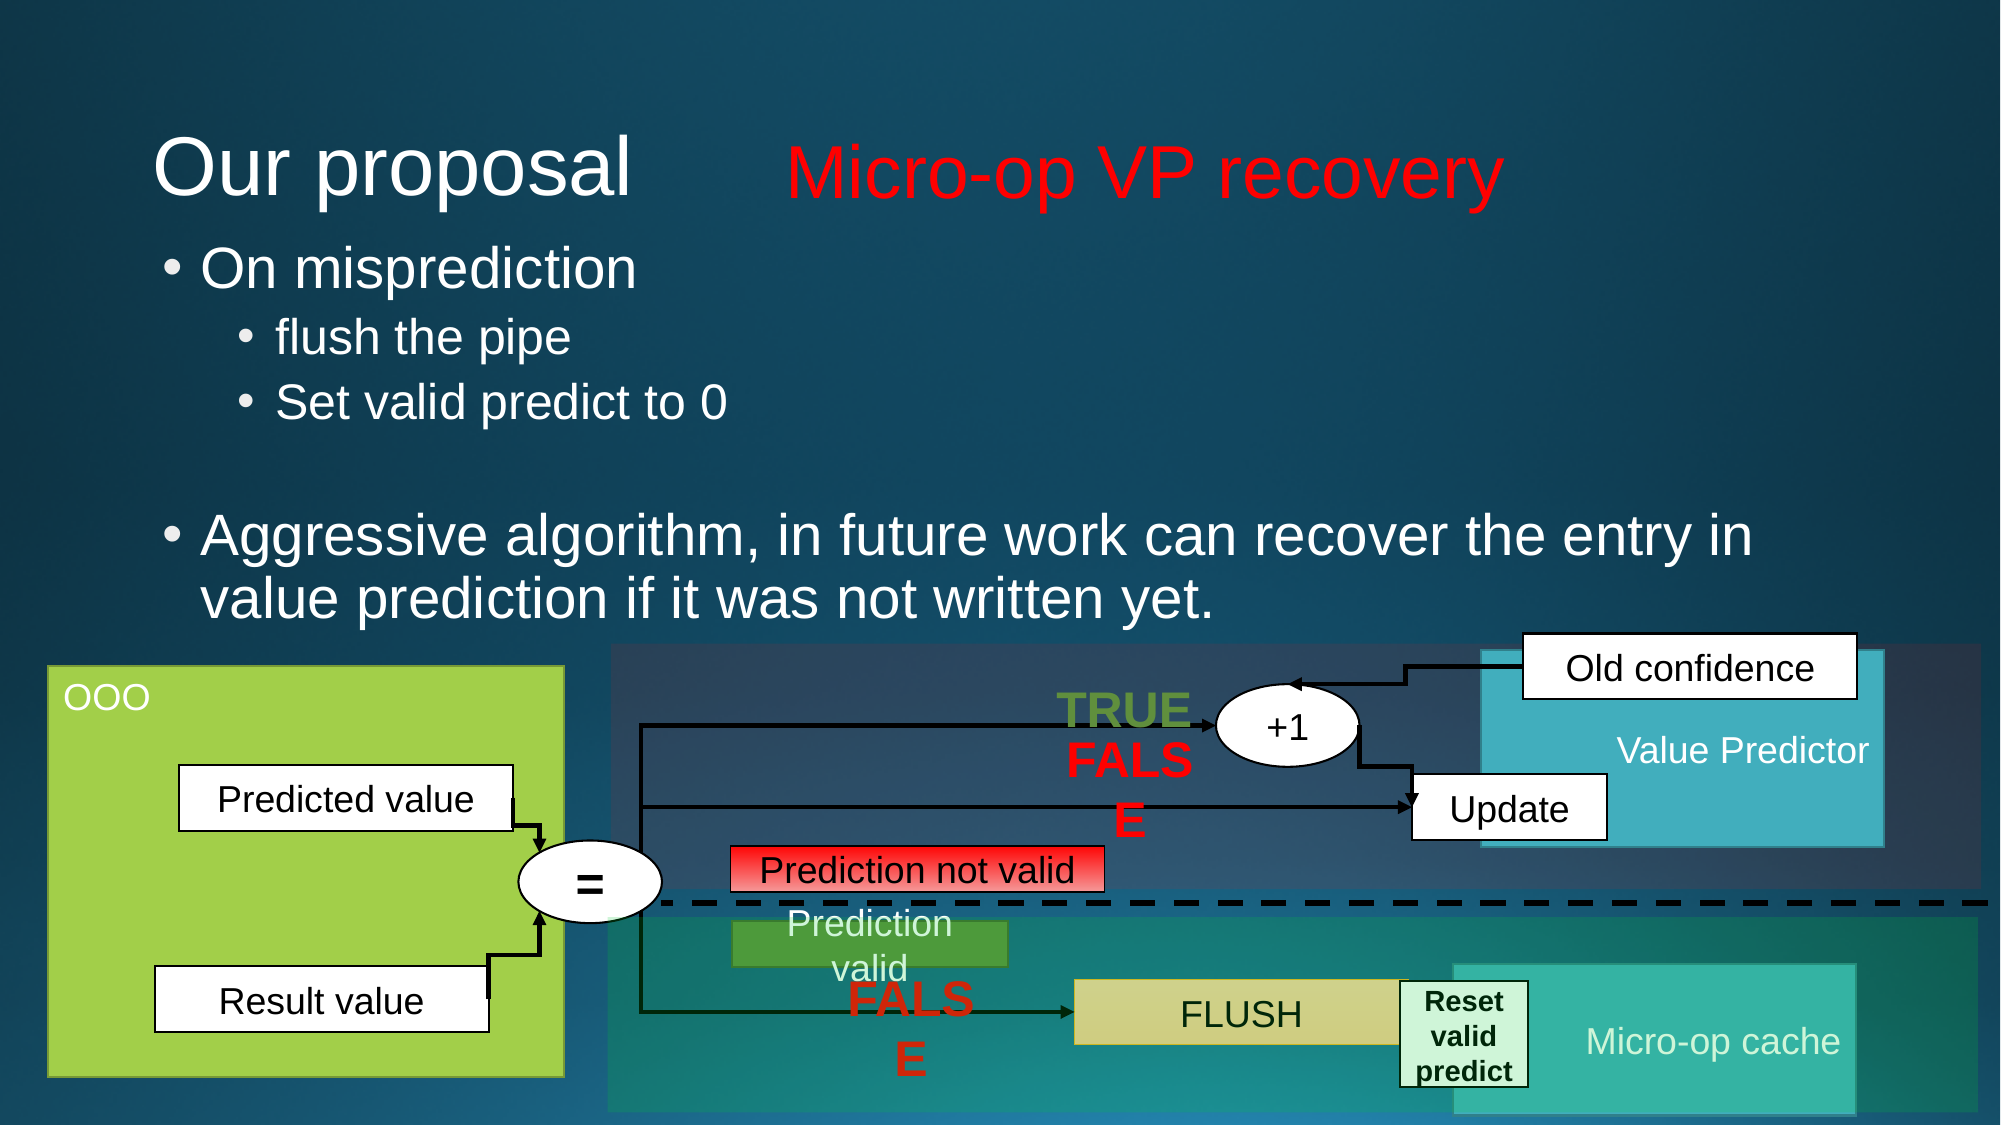

# Our proposal
Micro-op VP recovery
On misprediction
flush the pipe
Set valid predict to 0

Aggressive algorithm, in future work can recover the entry in value prediction if it was not written yet.

Old confidence
Value Predictor
OOO
+1
Predicted value
Update
=
Prediction valid
Result value
FLUSH

TRUE
FALSE
Prediction not valid

Micro-op cache
Reset valid predict
FALSE